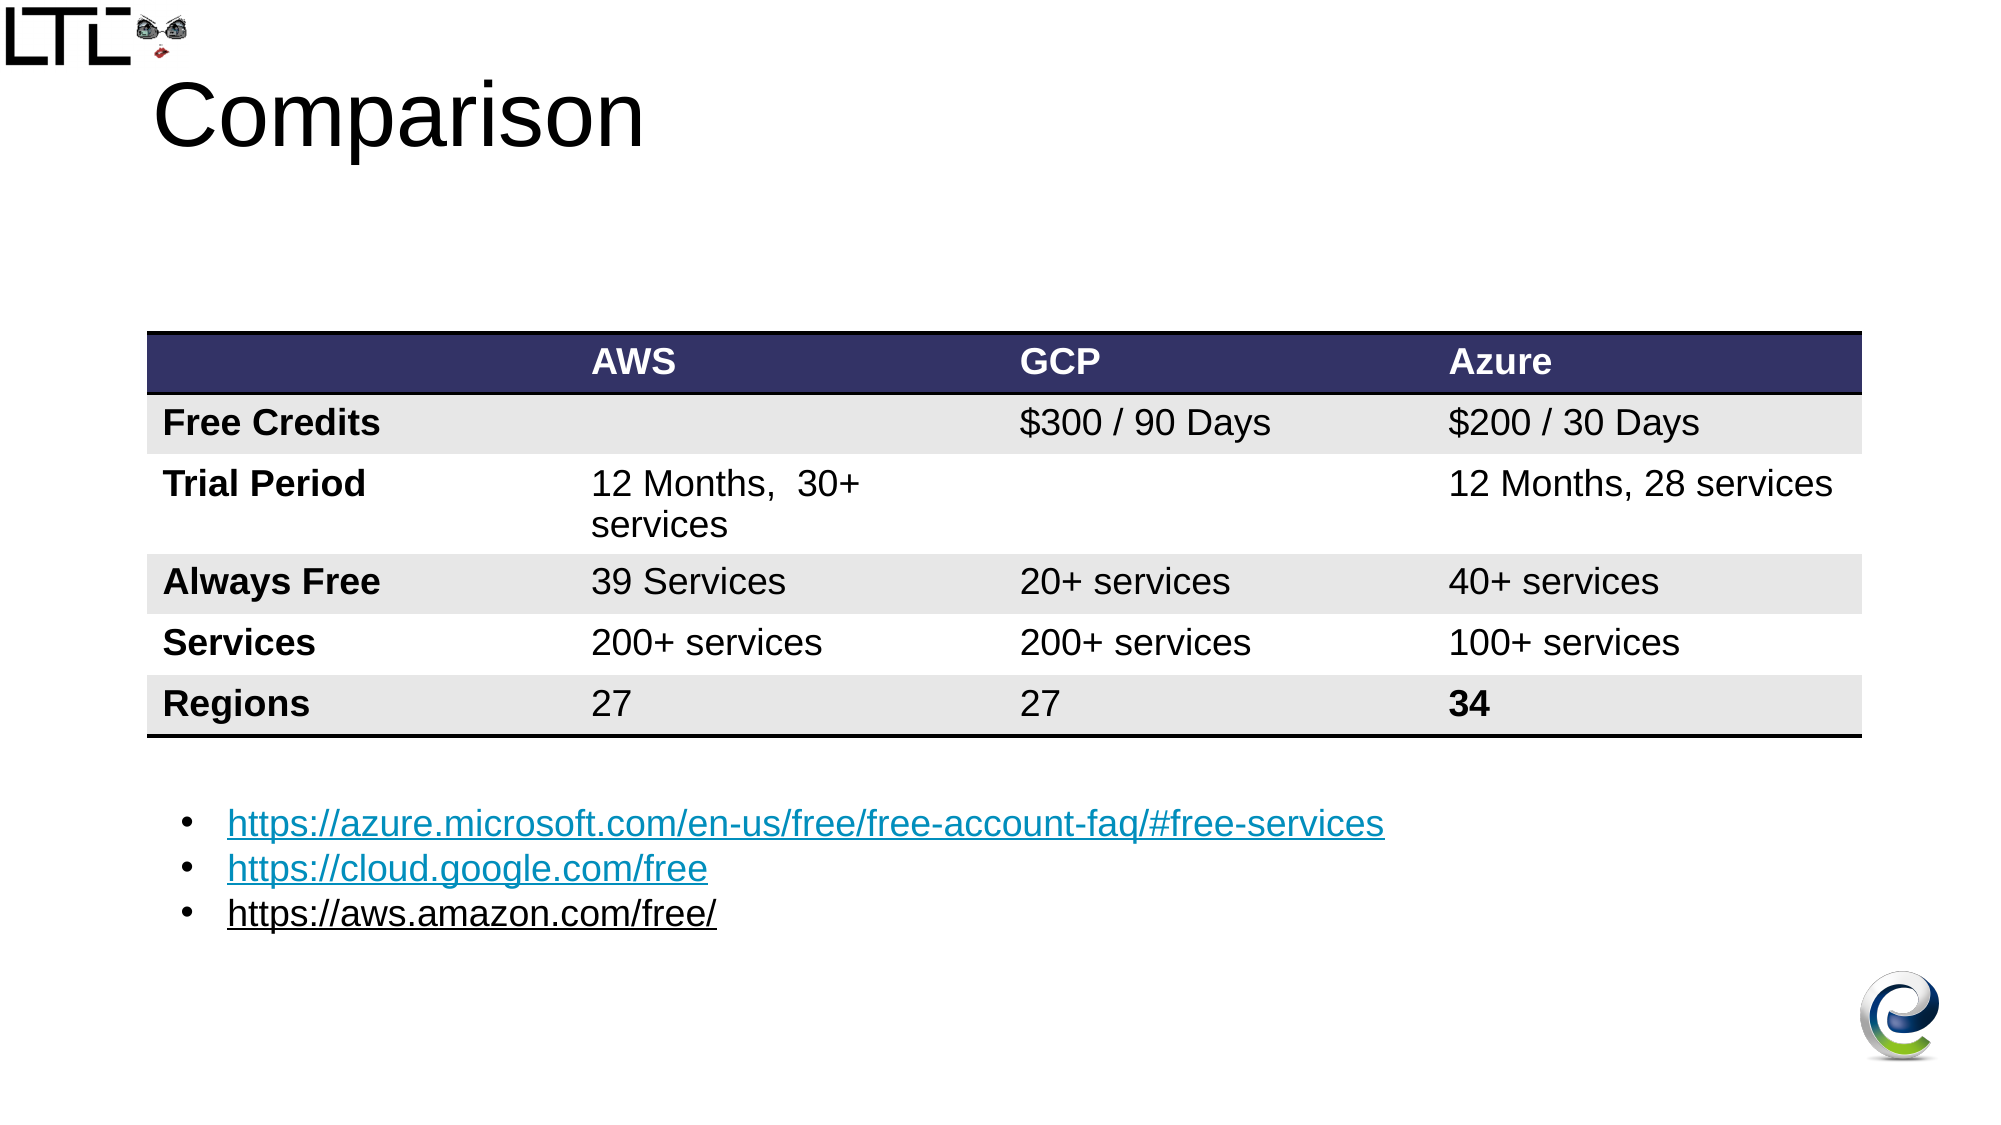

# Comparison
|  | AWS | GCP | Azure |
| --- | --- | --- | --- |
| Free Credits |  | $300 / 90 Days | $200 / 30 Days |
| Trial Period | 12 Months, 30+ services |  | 12 Months, 28 services |
| Always Free | 39 Services | 20+ services | 40+ services |
| Services | 200+ services | 200+ services | 100+ services |
| Regions | 27 | 27 | 34 |
https://azure.microsoft.com/en-us/free/free-account-faq/#free-services
https://cloud.google.com/free
https://aws.amazon.com/free/